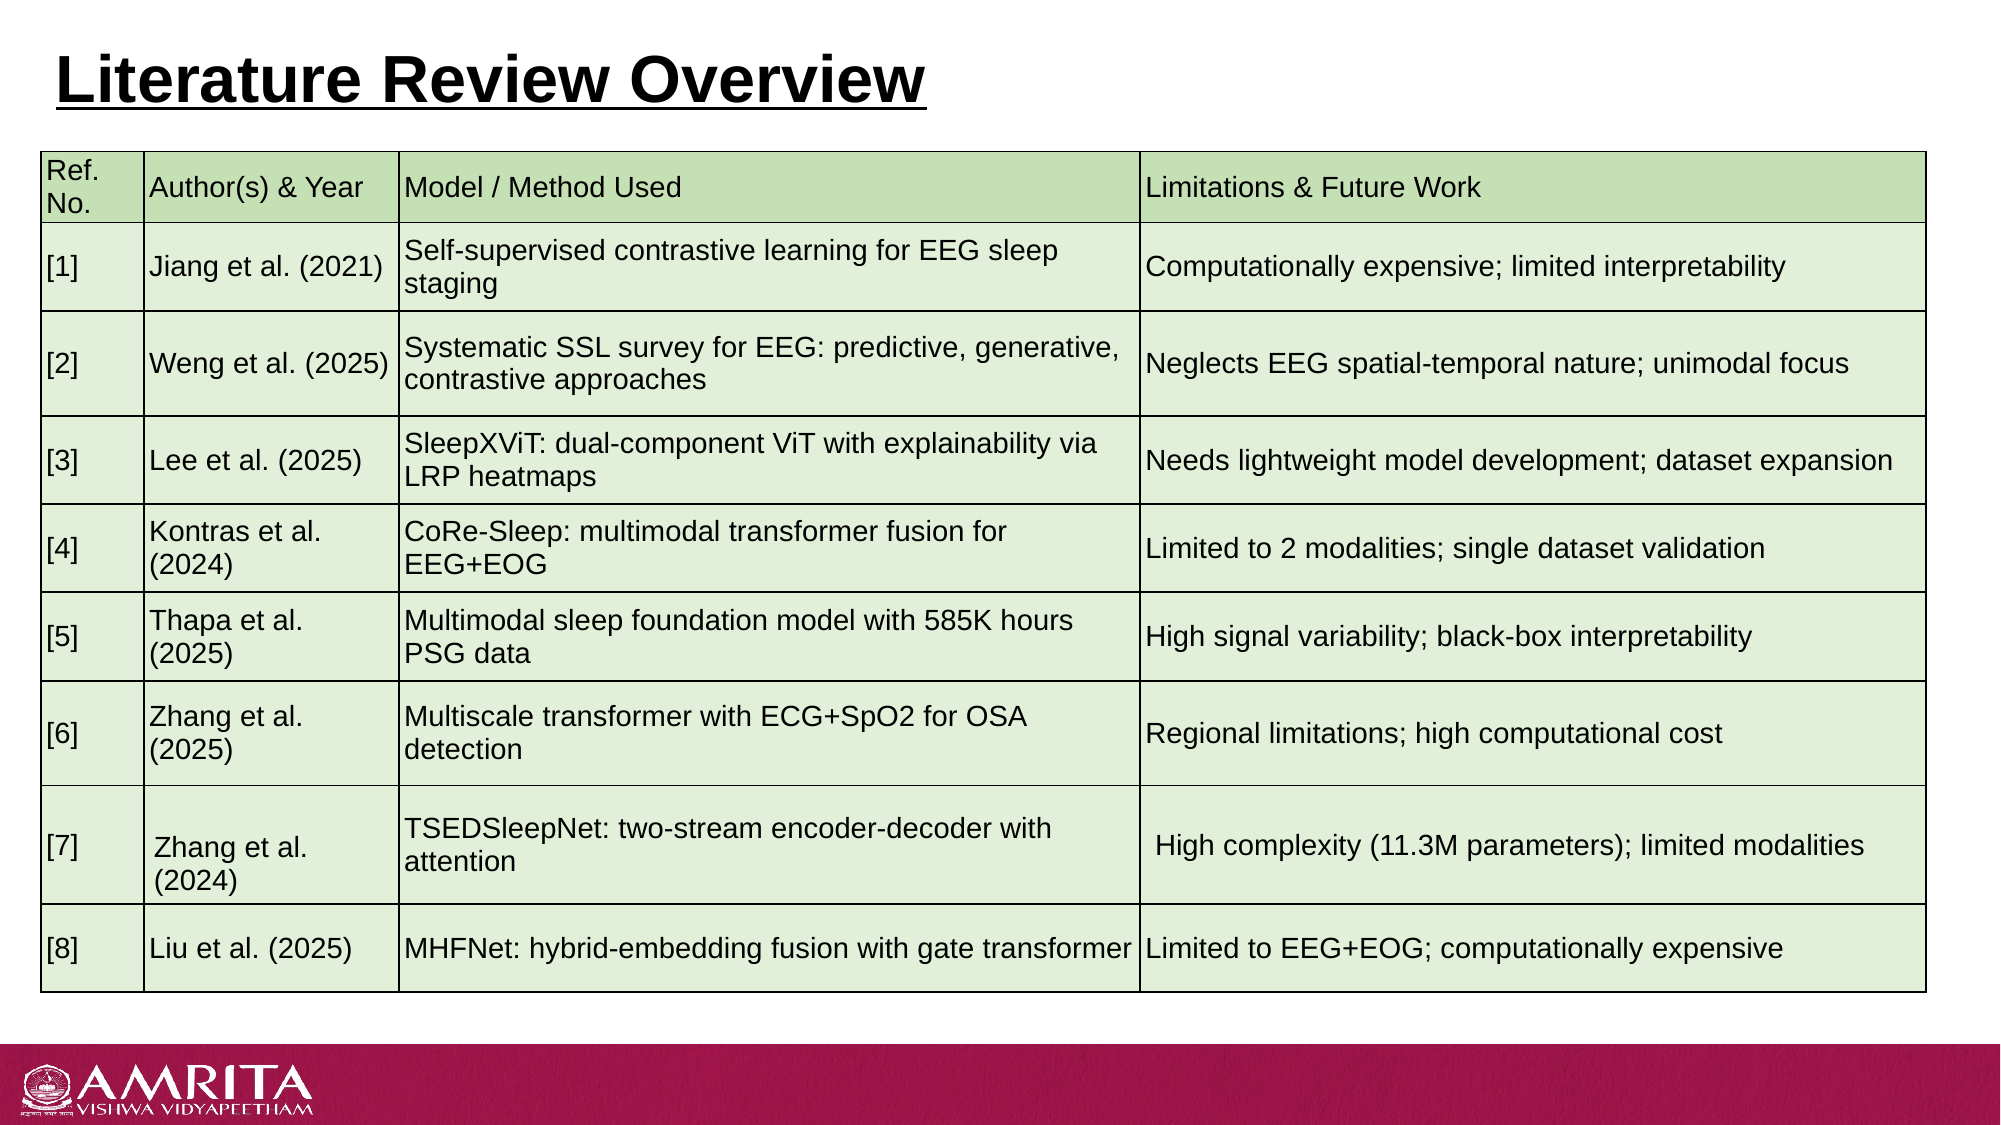

# Literature Review Overview
| Ref. No. | Author(s) & Year | Model / Method Used | Limitations & Future Work |
| --- | --- | --- | --- |
| [1] | Jiang et al. (2021) | Self-supervised contrastive learning for EEG sleep staging | Computationally expensive; limited interpretability |
| [2] | Weng et al. (2025) | Systematic SSL survey for EEG: predictive, generative, contrastive approaches | Neglects EEG spatial-temporal nature; unimodal focus |
| [3] | Lee et al. (2025) | SleepXViT: dual-component ViT with explainability via LRP heatmaps | Needs lightweight model development; dataset expansion |
| [4] | Kontras et al. (2024) | CoRe-Sleep: multimodal transformer fusion for EEG+EOG | Limited to 2 modalities; single dataset validation |
| [5] | Thapa et al. (2025) | Multimodal sleep foundation model with 585K hours PSG data | High signal variability; black-box interpretability |
| [6] | Zhang et al. (2025) | Multiscale transformer with ECG+SpO2 for OSA detection | Regional limitations; high computational cost |
| [7] | Zhang et al. (2024) | TSEDSleepNet: two-stream encoder-decoder with attention | High complexity (11.3M parameters); limited modalities |
| [8] | Liu et al. (2025) | MHFNet: hybrid-embedding fusion with gate transformer | Limited to EEG+EOG; computationally expensive |